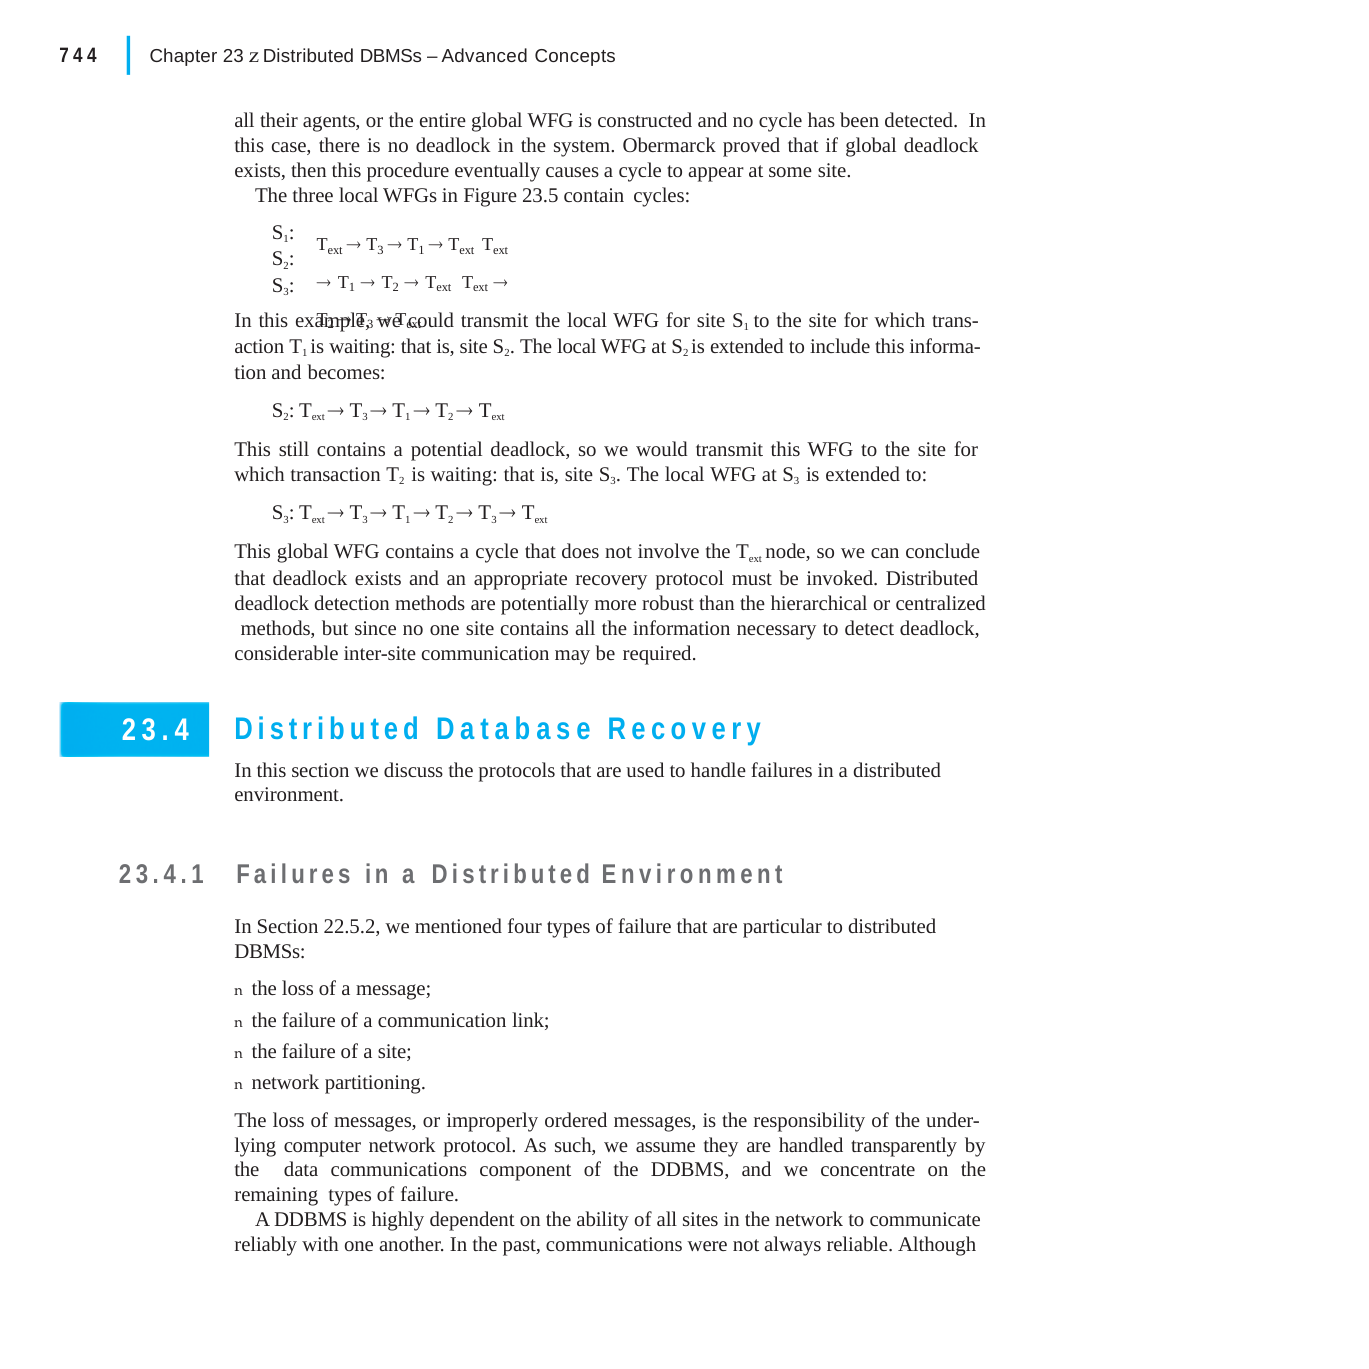

|
744
Chapter 23 z Distributed DBMSs – Advanced Concepts
all their agents, or the entire global WFG is constructed and no cycle has been detected.  In this case, there is no deadlock in the system. Obermarck proved that if global deadlock  exists, then this procedure eventually causes a cycle to appear at some site.
The three local WFGs in Figure 23.5 contain cycles:
S1:
S2:
S3:
Text → T3 → T1 → Text  Text → T1 → T2 → Text  Text → T2 → T3 → Text
In this example, we could transmit the local WFG for site S1 to the site for which trans-  action T1 is waiting: that is, site S2. The local WFG at S2 is extended to include this informa-  tion and becomes:
S2: Text → T3 → T1 → T2 → Text
This still contains a potential deadlock, so we would transmit this WFG to the site for  which transaction T2 is waiting: that is, site S3. The local WFG at S3 is extended to:
S3: Text → T3 → T1 → T2 → T3 → Text
This global WFG contains a cycle that does not involve the Text node, so we can conclude  that deadlock exists and an appropriate recovery protocol must be invoked. Distributed  deadlock detection methods are potentially more robust than the hierarchical or centralized  methods, but since no one site contains all the information necessary to detect deadlock,  considerable inter-site communication may be required.
Distributed Database Recovery
In this section we discuss the protocols that are used to handle failures in a distributed  environment.

23.4
23.4.1	Failures in a Distributed Environment
In Section 22.5.2, we mentioned four types of failure that are particular to distributed  DBMSs:
n the loss of a message;
n the failure of a communication link;
n the failure of a site;
n network partitioning.
The loss of messages, or improperly ordered messages, is the responsibility of the under-  lying computer network protocol. As such, we assume they are handled transparently by the  data communications component of the DDBMS, and we concentrate on the remaining  types of failure.
A DDBMS is highly dependent on the ability of all sites in the network to communicate  reliably with one another. In the past, communications were not always reliable. Although